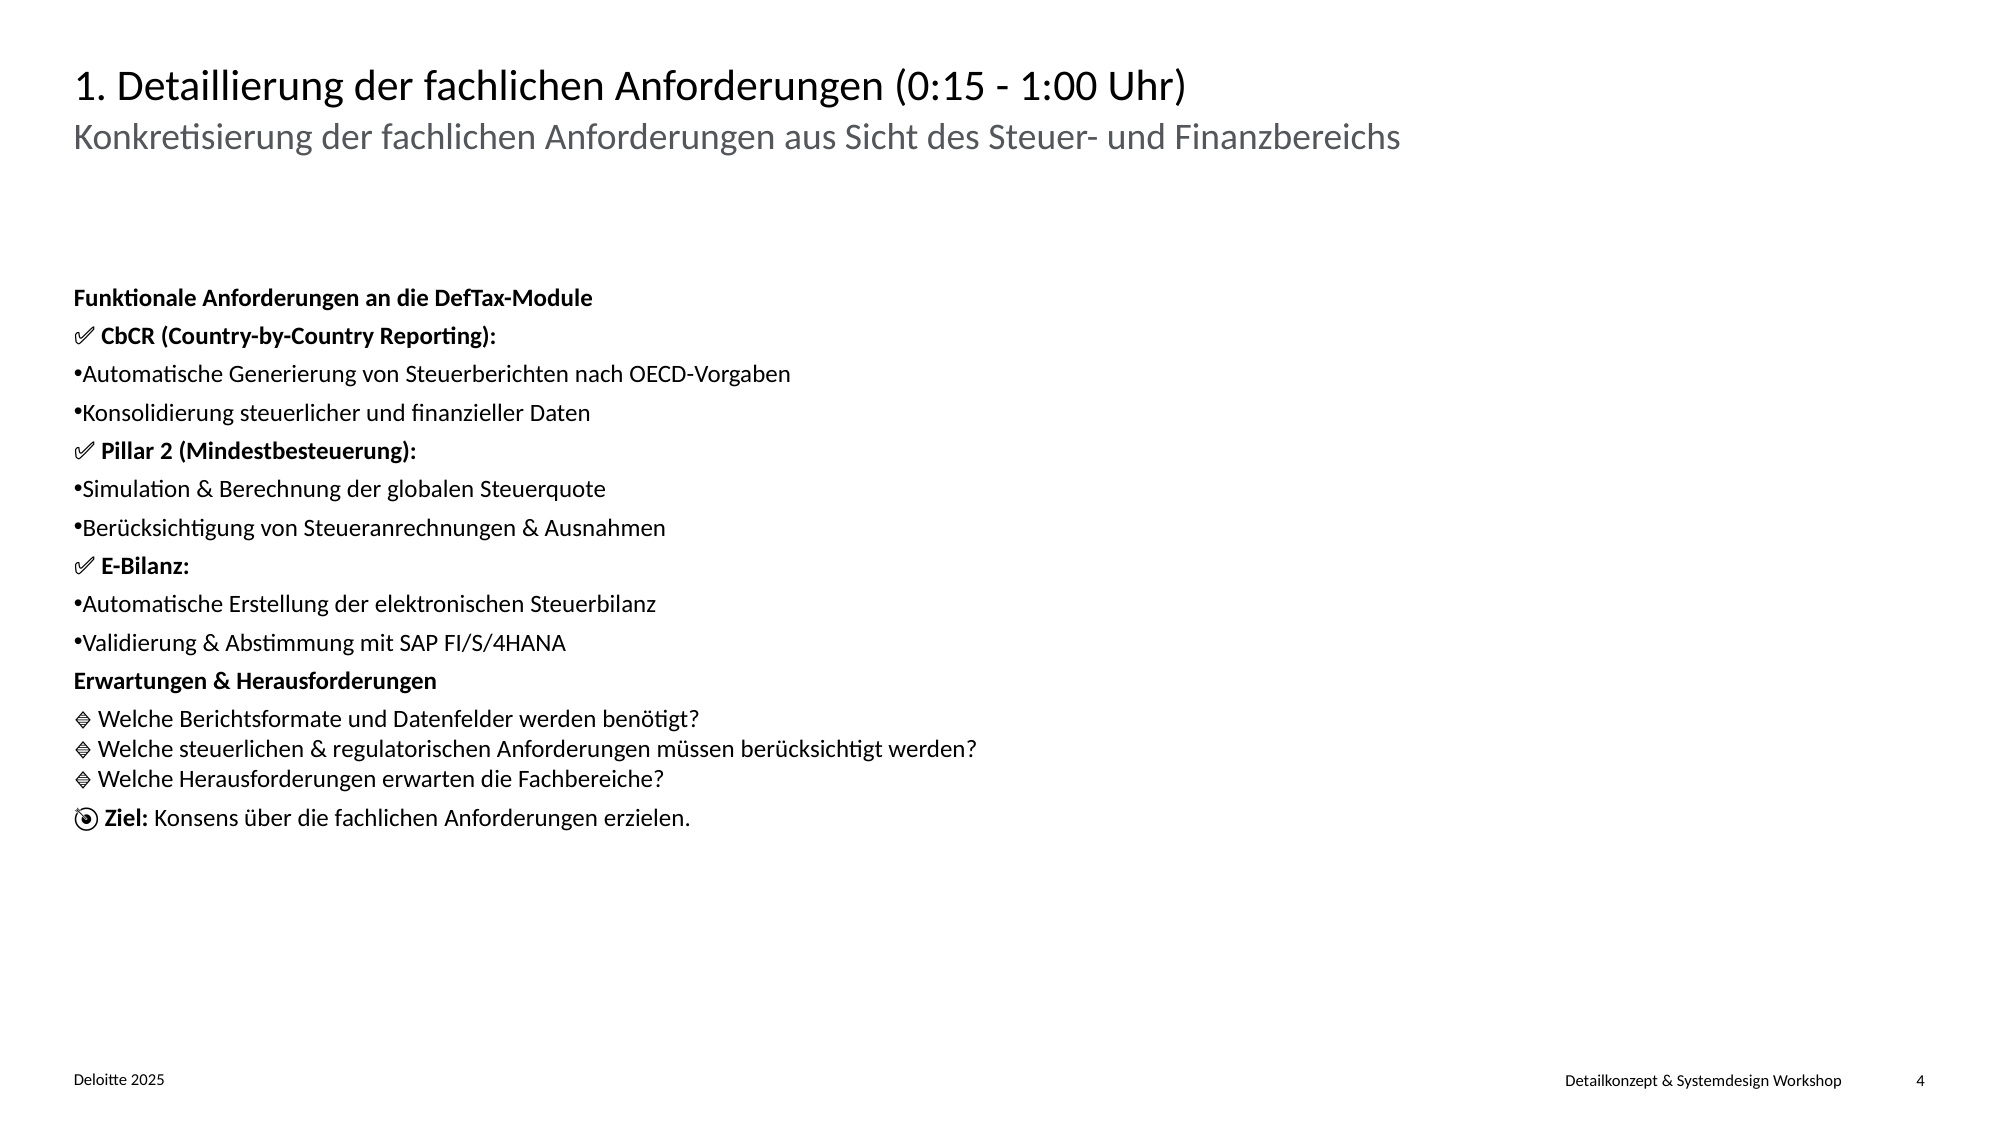

# 1. Detaillierung der fachlichen Anforderungen (0:15 - 1:00 Uhr)
Konkretisierung der fachlichen Anforderungen aus Sicht des Steuer- und Finanzbereichs
Funktionale Anforderungen an die DefTax-Module
✅ CbCR (Country-by-Country Reporting):
Automatische Generierung von Steuerberichten nach OECD-Vorgaben
Konsolidierung steuerlicher und finanzieller Daten
✅ Pillar 2 (Mindestbesteuerung):
Simulation & Berechnung der globalen Steuerquote
Berücksichtigung von Steueranrechnungen & Ausnahmen
✅ E-Bilanz:
Automatische Erstellung der elektronischen Steuerbilanz
Validierung & Abstimmung mit SAP FI/S/4HANA
Erwartungen & Herausforderungen
🔹 Welche Berichtsformate und Datenfelder werden benötigt?
🔹 Welche steuerlichen & regulatorischen Anforderungen müssen berücksichtigt werden?
🔹 Welche Herausforderungen erwarten die Fachbereiche?
🎯 Ziel: Konsens über die fachlichen Anforderungen erzielen.